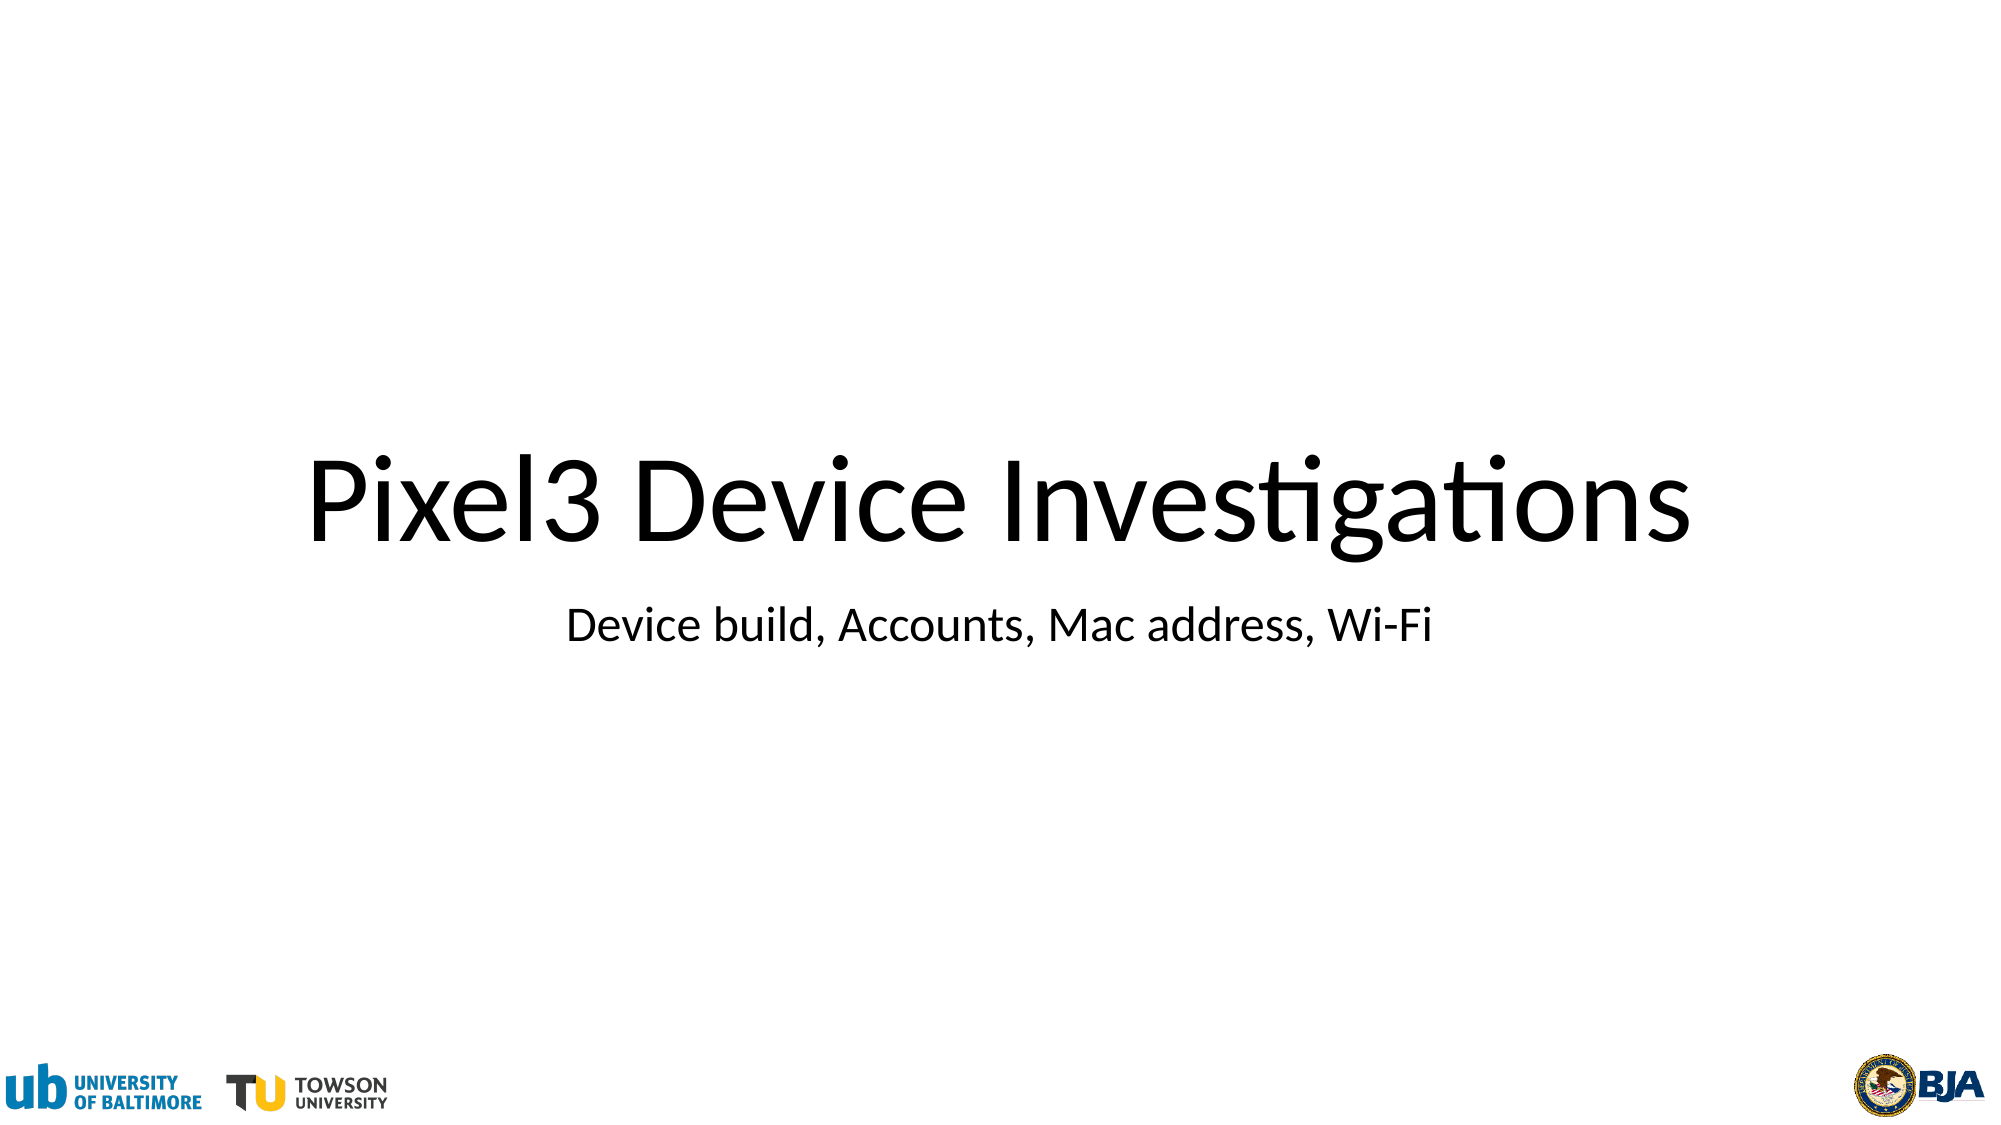

# Pixel3 Device Investigations
Device build, Accounts, Mac address, Wi-Fi